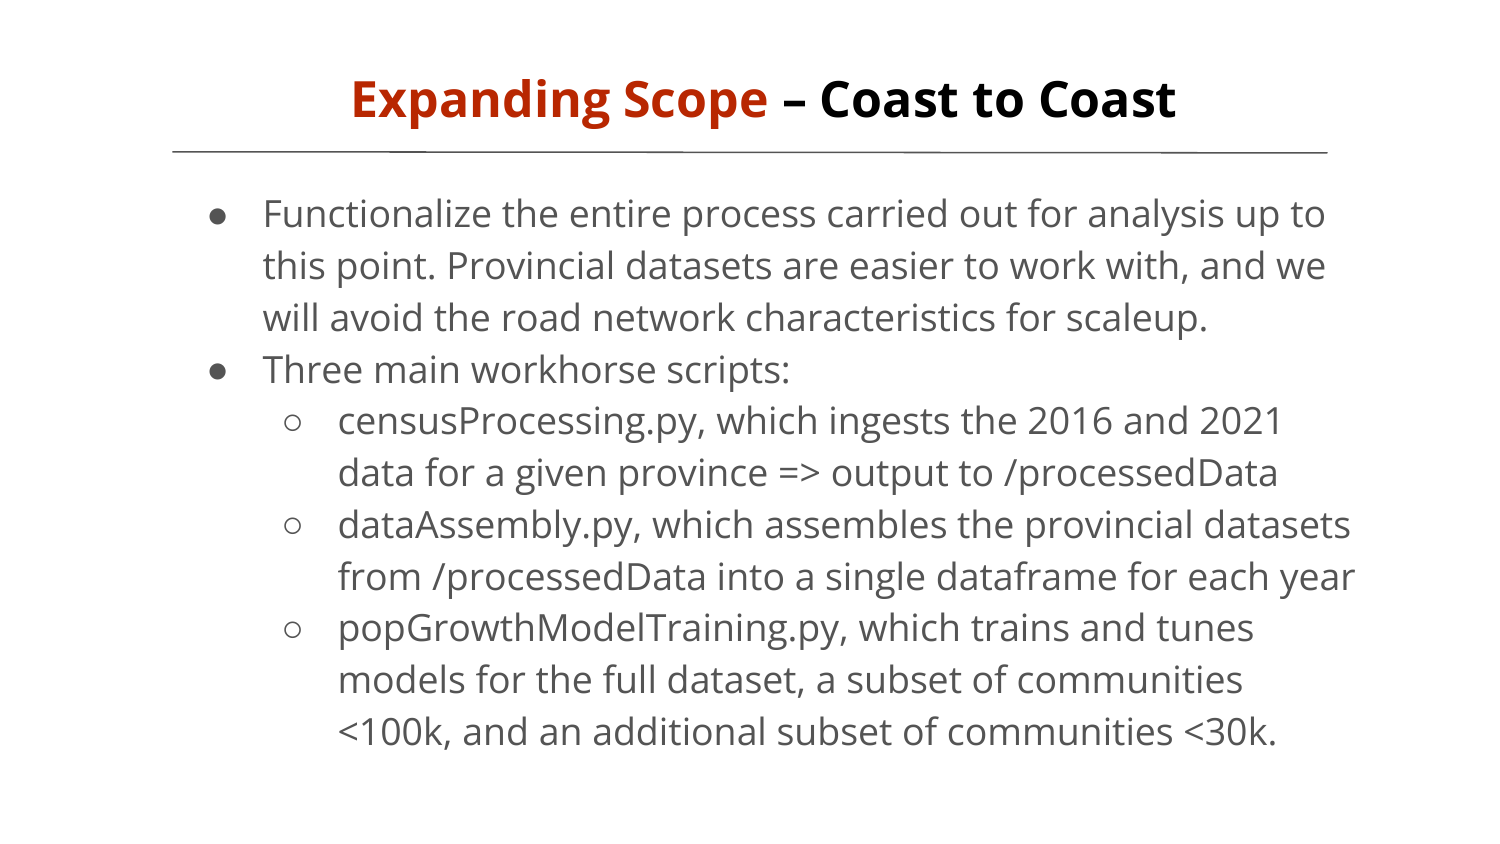

Expanding Scope – Coast to Coast
Functionalize the entire process carried out for analysis up to this point. Provincial datasets are easier to work with, and we will avoid the road network characteristics for scaleup.
Three main workhorse scripts:
censusProcessing.py, which ingests the 2016 and 2021 data for a given province => output to /processedData
dataAssembly.py, which assembles the provincial datasets from /processedData into a single dataframe for each year
popGrowthModelTraining.py, which trains and tunes models for the full dataset, a subset of communities <100k, and an additional subset of communities <30k.